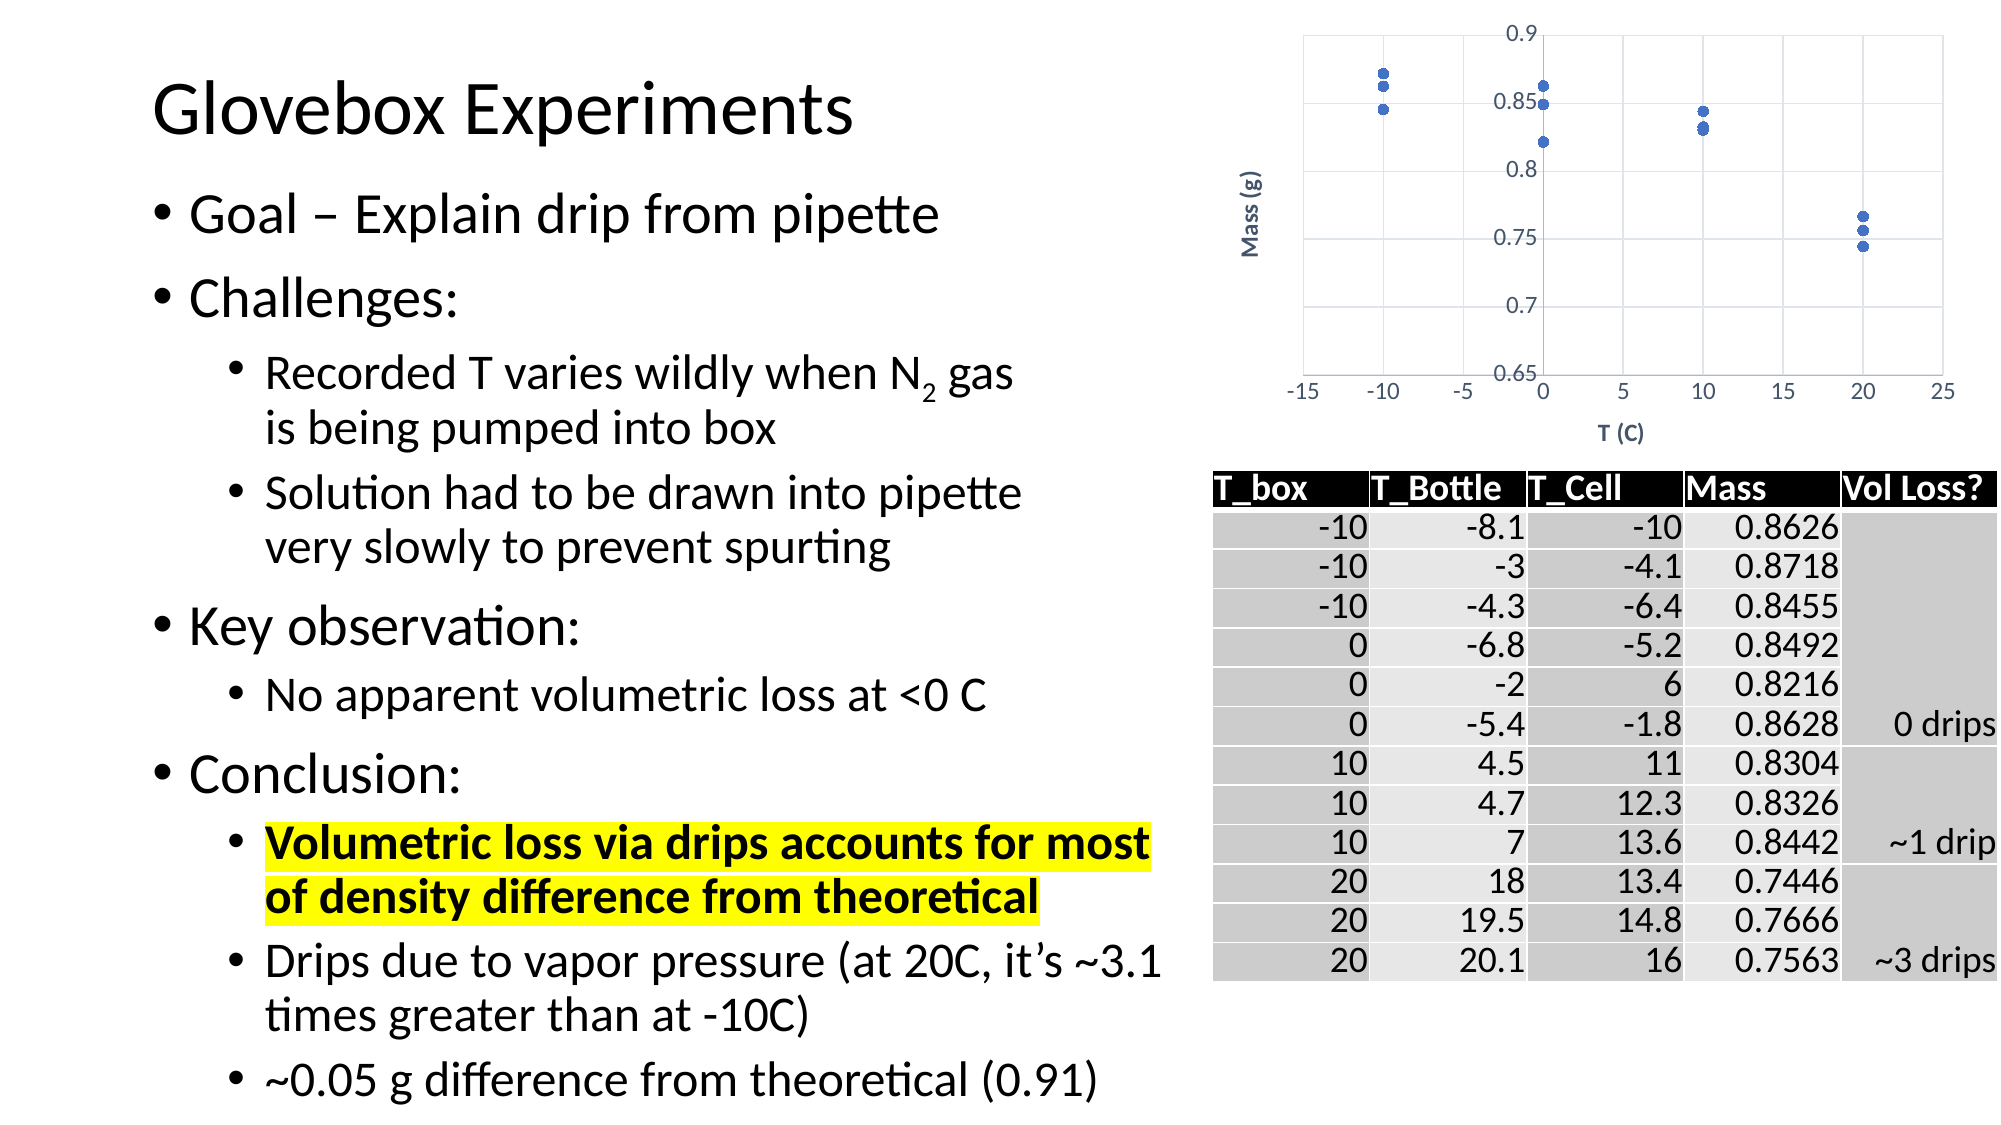

### Chart

| Category |  |
|---|---|
Glovebox Experiments
Goal – Explain drip from pipette
Challenges:
Recorded T varies wildly when N2 gas
is being pumped into box
Solution had to be drawn into pipette
very slowly to prevent spurting
Key observation:
No apparent volumetric loss at <0 C
Conclusion:
Volumetric loss via drips accounts for most
of density difference from theoretical
Drips due to vapor pressure (at 20C, it’s ~3.1
times greater than at -10C)
~0.05 g difference from theoretical (0.91)

| T\_box | T\_Bottle | T\_Cell | Mass | Vol Loss? |
| --- | --- | --- | --- | --- |
| -10 | -8.1 | -10 | 0.8626 | 0 drips |
| -10 | -3 | -4.1 | 0.8718 |  |
| -10 | -4.3 | -6.4 | 0.8455 |  |
| 0 | -6.8 | -5.2 | 0.8492 |  |
| 0 | -2 | 6 | 0.8216 |  |
| 0 | -5.4 | -1.8 | 0.8628 |  |
| 10 | 4.5 | 11 | 0.8304 | ~1 drip |
| 10 | 4.7 | 12.3 | 0.8326 |  |
| 10 | 7 | 13.6 | 0.8442 | 1 drip |
| 20 | 18 | 13.4 | 0.7446 | ~3 drips |
| 20 | 19.5 | 14.8 | 0.7666 |  |
| 20 | 20.1 | 16 | 0.7563 | 3 drips |